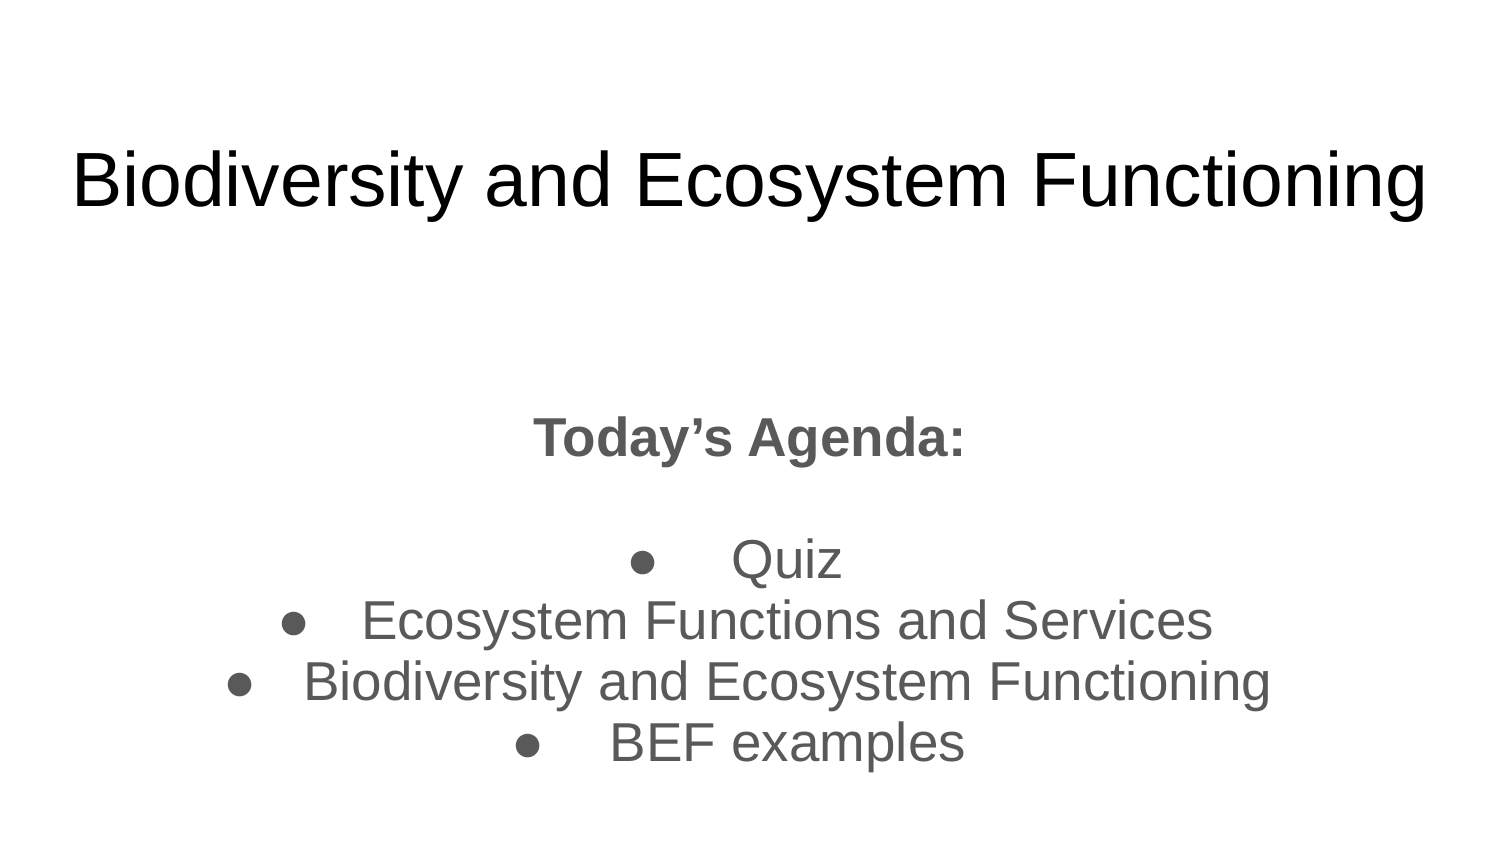

# Biodiversity and Ecosystem Functioning
Today’s Agenda:

Quiz
Ecosystem Functions and Services
Biodiversity and Ecosystem Functioning
BEF examples